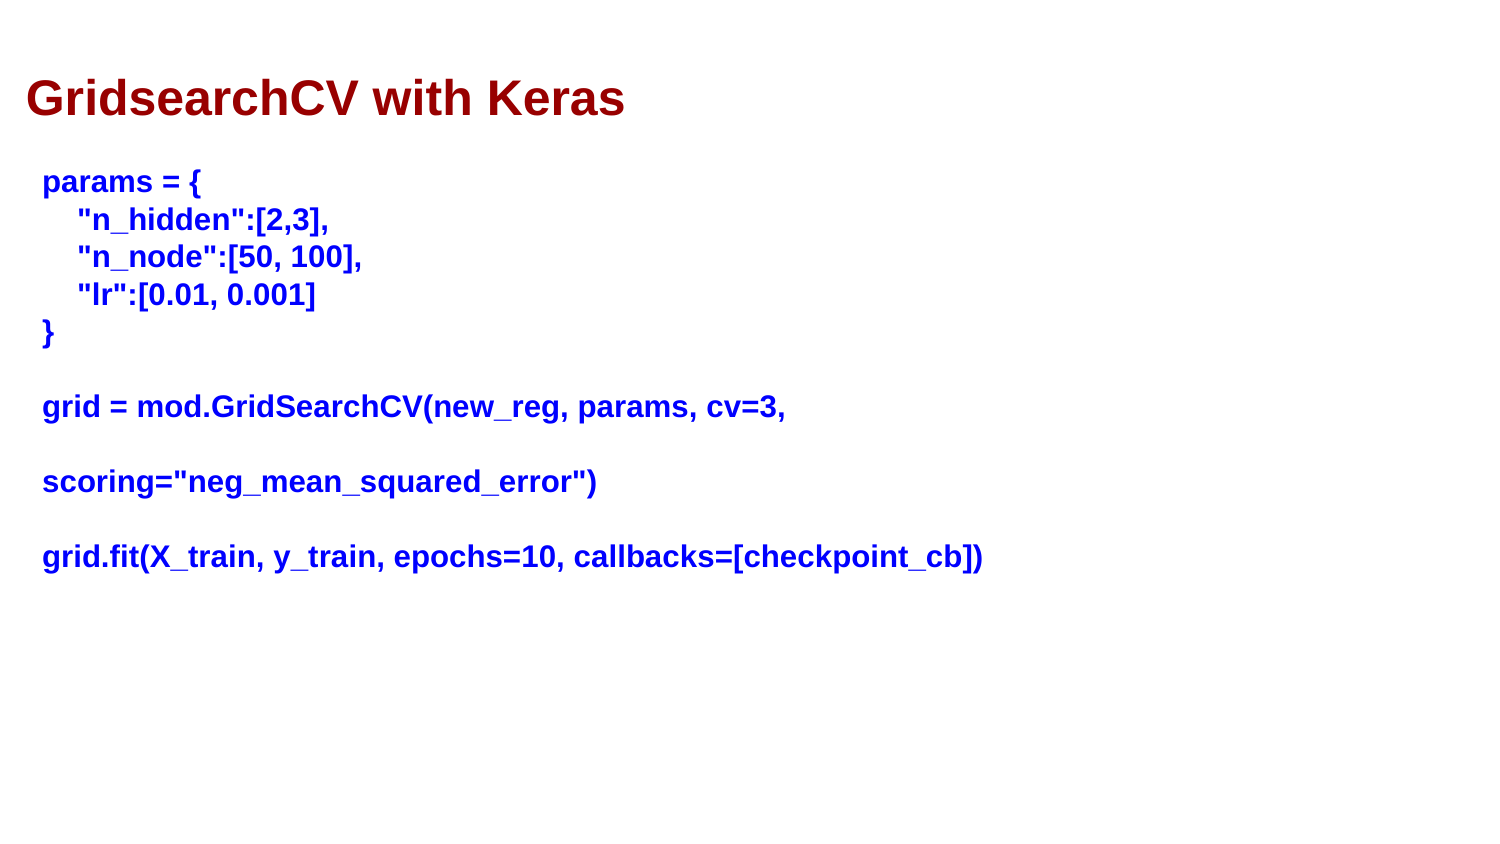

GridsearchCV with Keras
params = {
    "n_hidden":[2,3],
    "n_node":[50, 100],
    "lr":[0.01, 0.001]
}

grid = mod.GridSearchCV(new_reg, params, cv=3,
						scoring="neg_mean_squared_error")
grid.fit(X_train, y_train, epochs=10, callbacks=[checkpoint_cb])